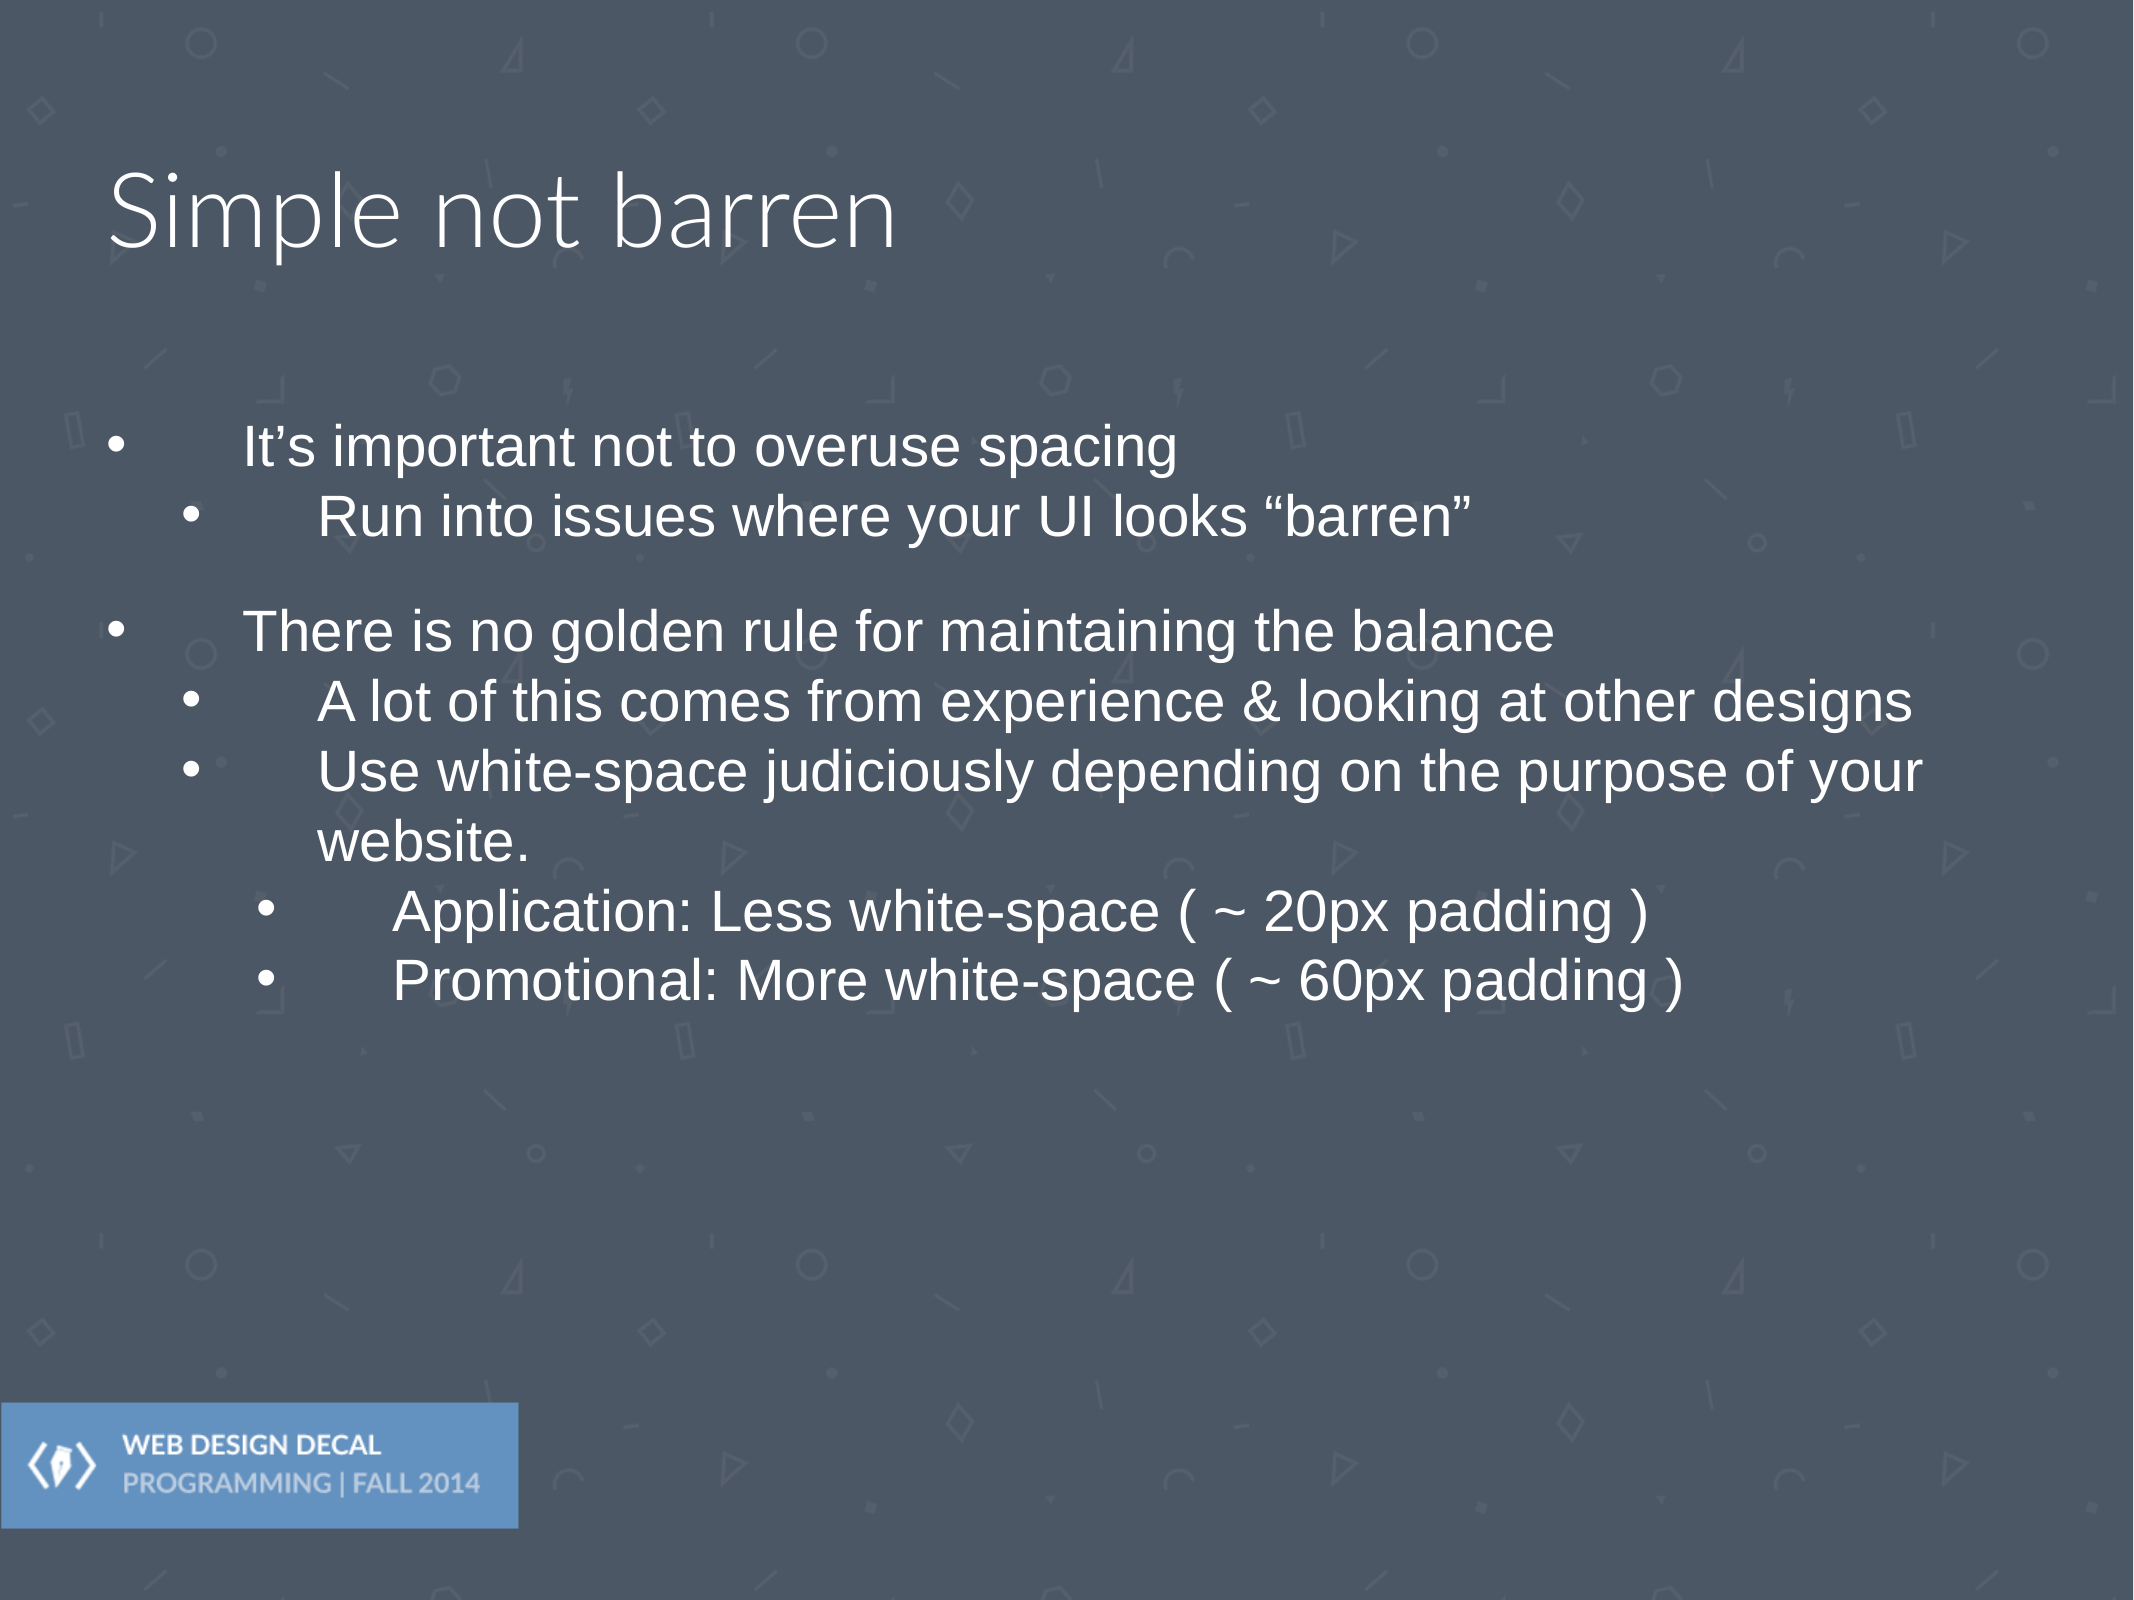

# Simple not barren
It’s important not to overuse spacing
Run into issues where your UI looks “barren”

There is no golden rule for maintaining the balance
A lot of this comes from experience & looking at other designs
Use white-space judiciously depending on the purpose of your website.
Application: Less white-space ( ~ 20px padding )
Promotional: More white-space ( ~ 60px padding )